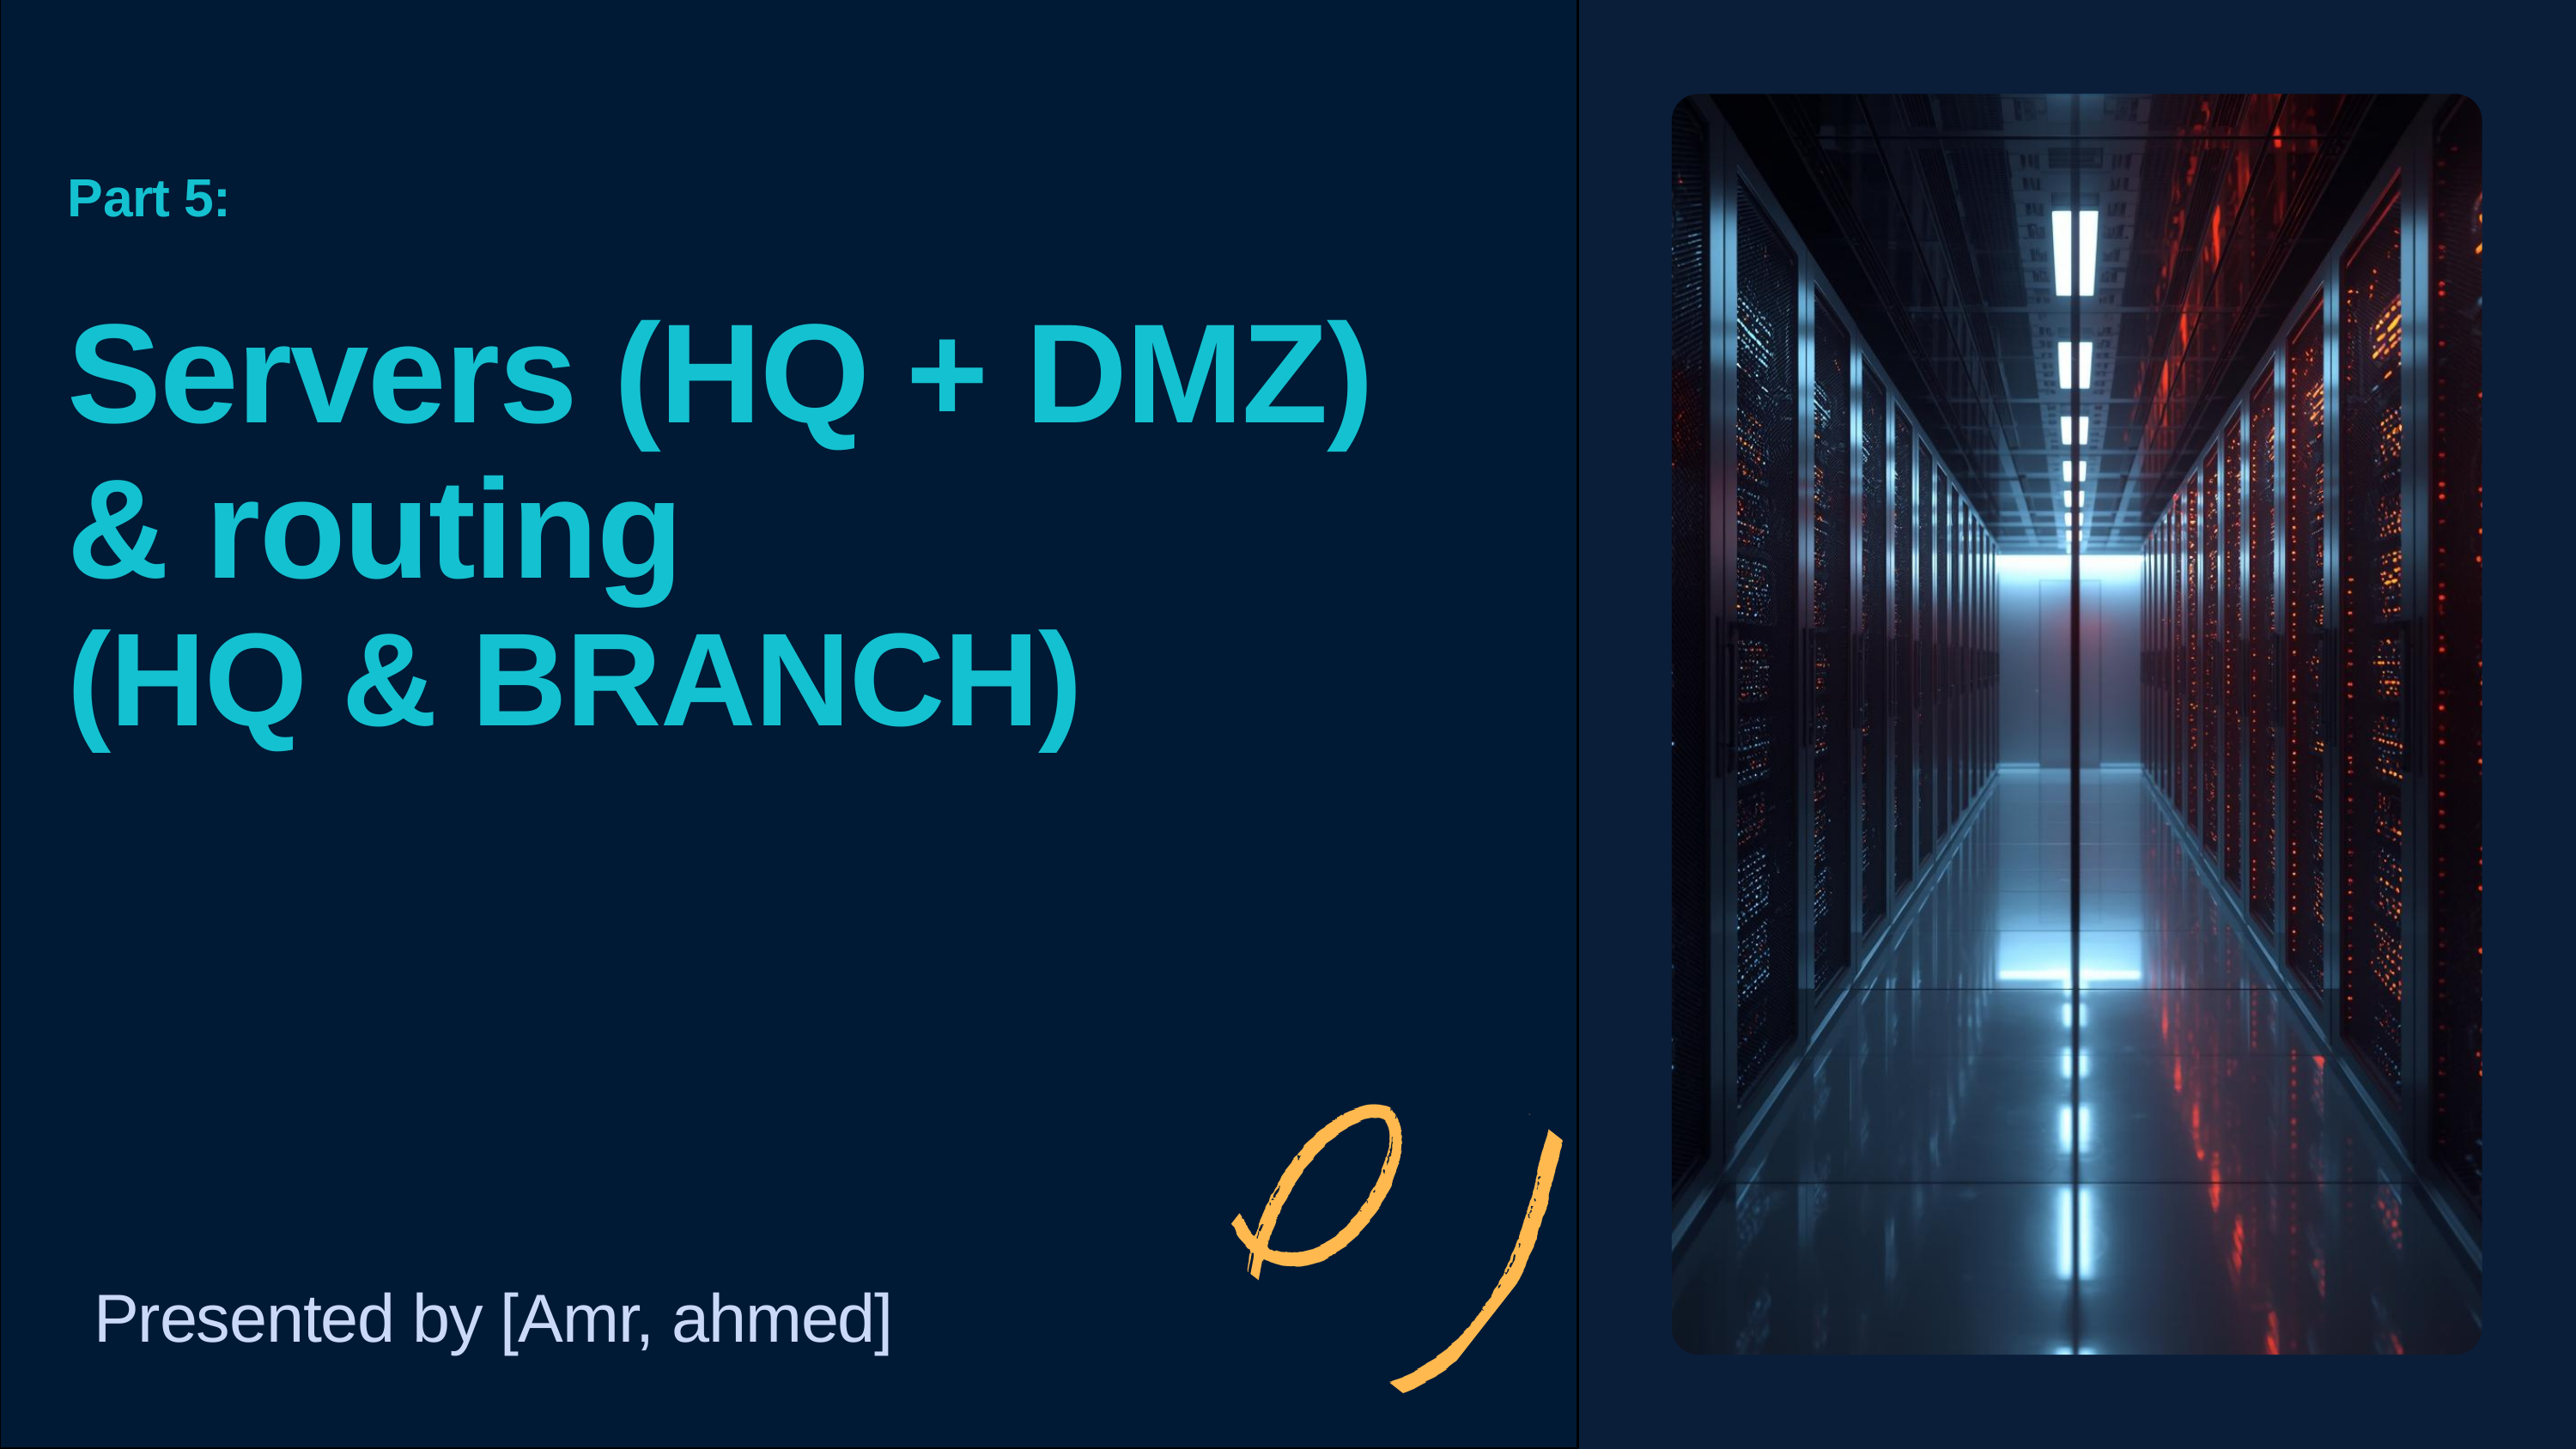

Part 5:
Servers (HQ + DMZ)
& routing
(HQ & BRANCH)

Presented by [Amr, ahmed]